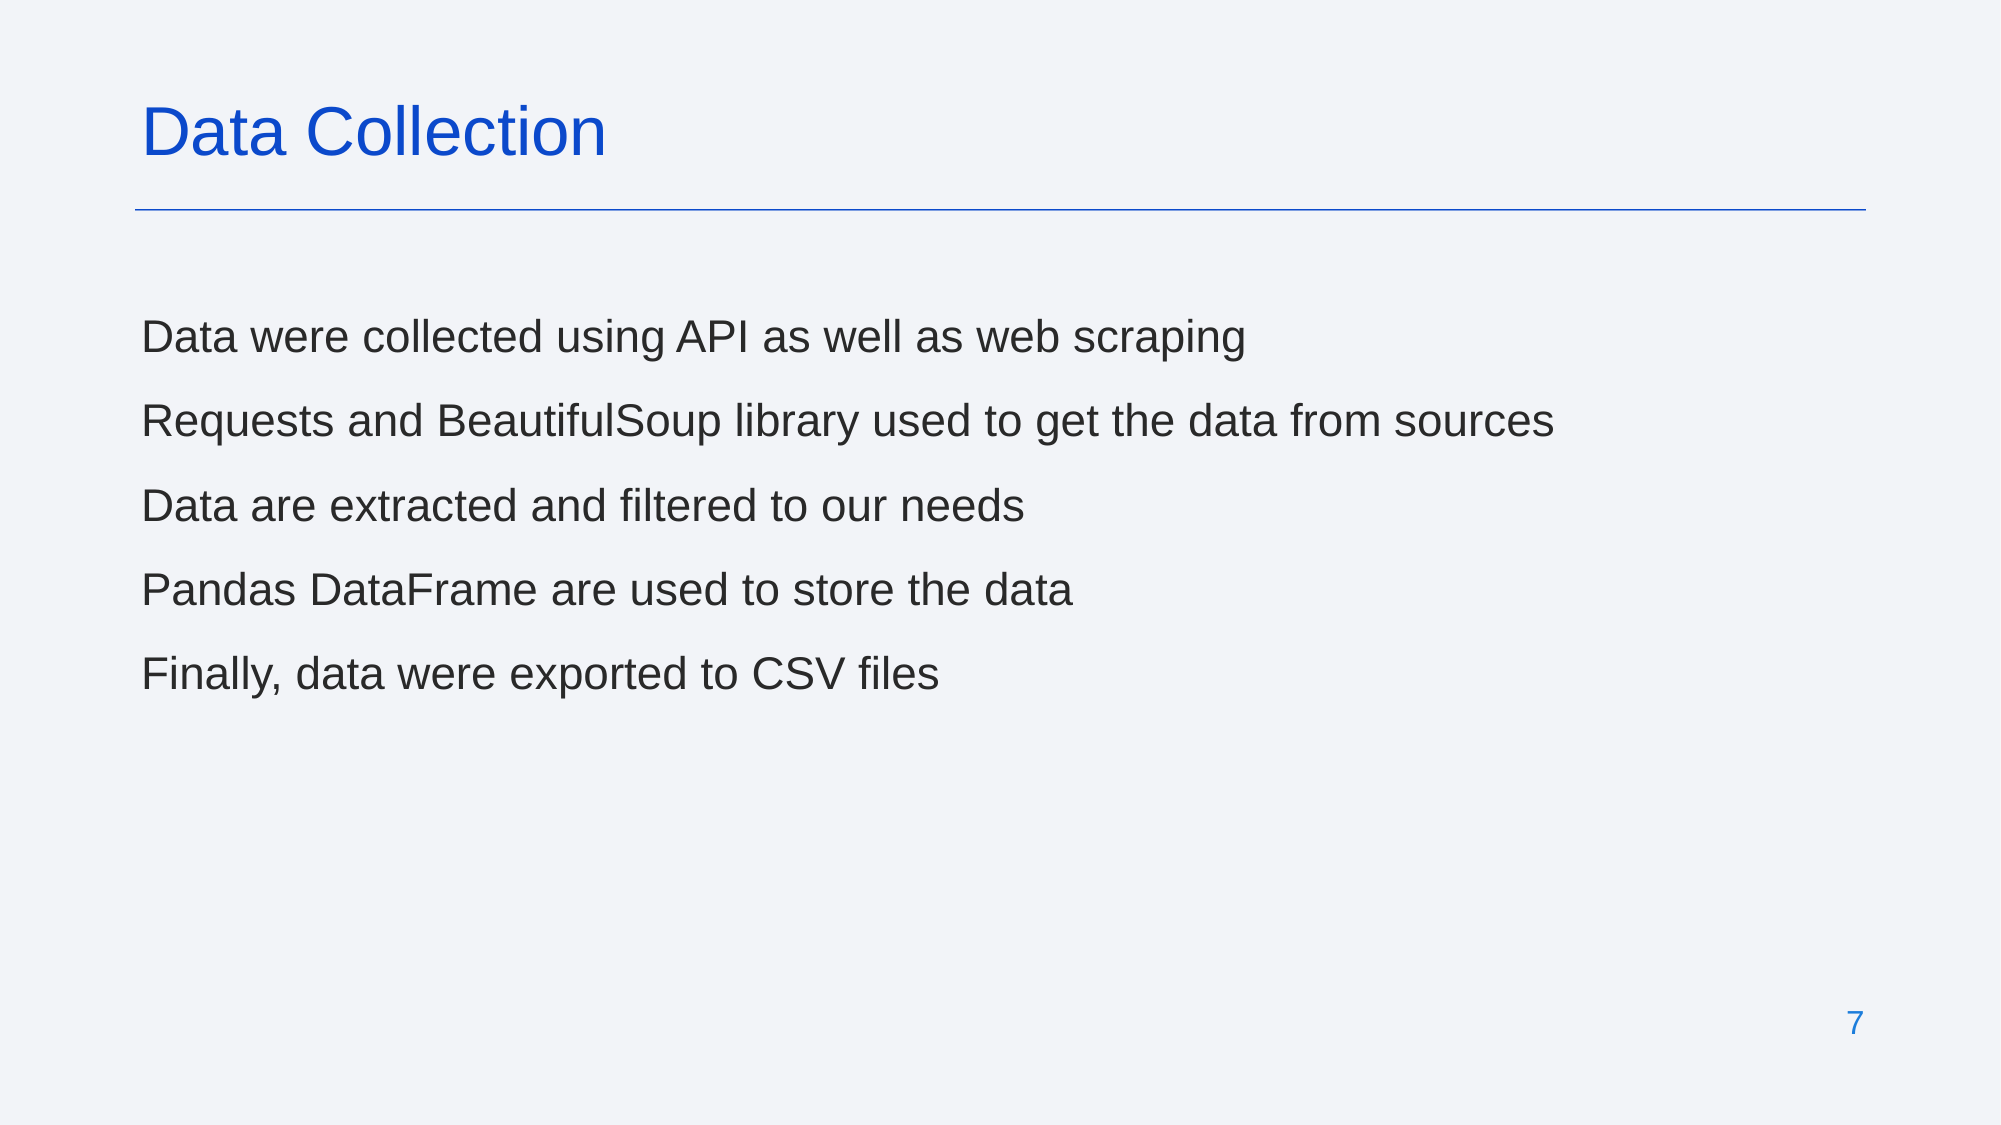

Data Collection
Data were collected using API as well as web scraping
Requests and BeautifulSoup library used to get the data from sources
Data are extracted and filtered to our needs
Pandas DataFrame are used to store the data
Finally, data were exported to CSV files
7